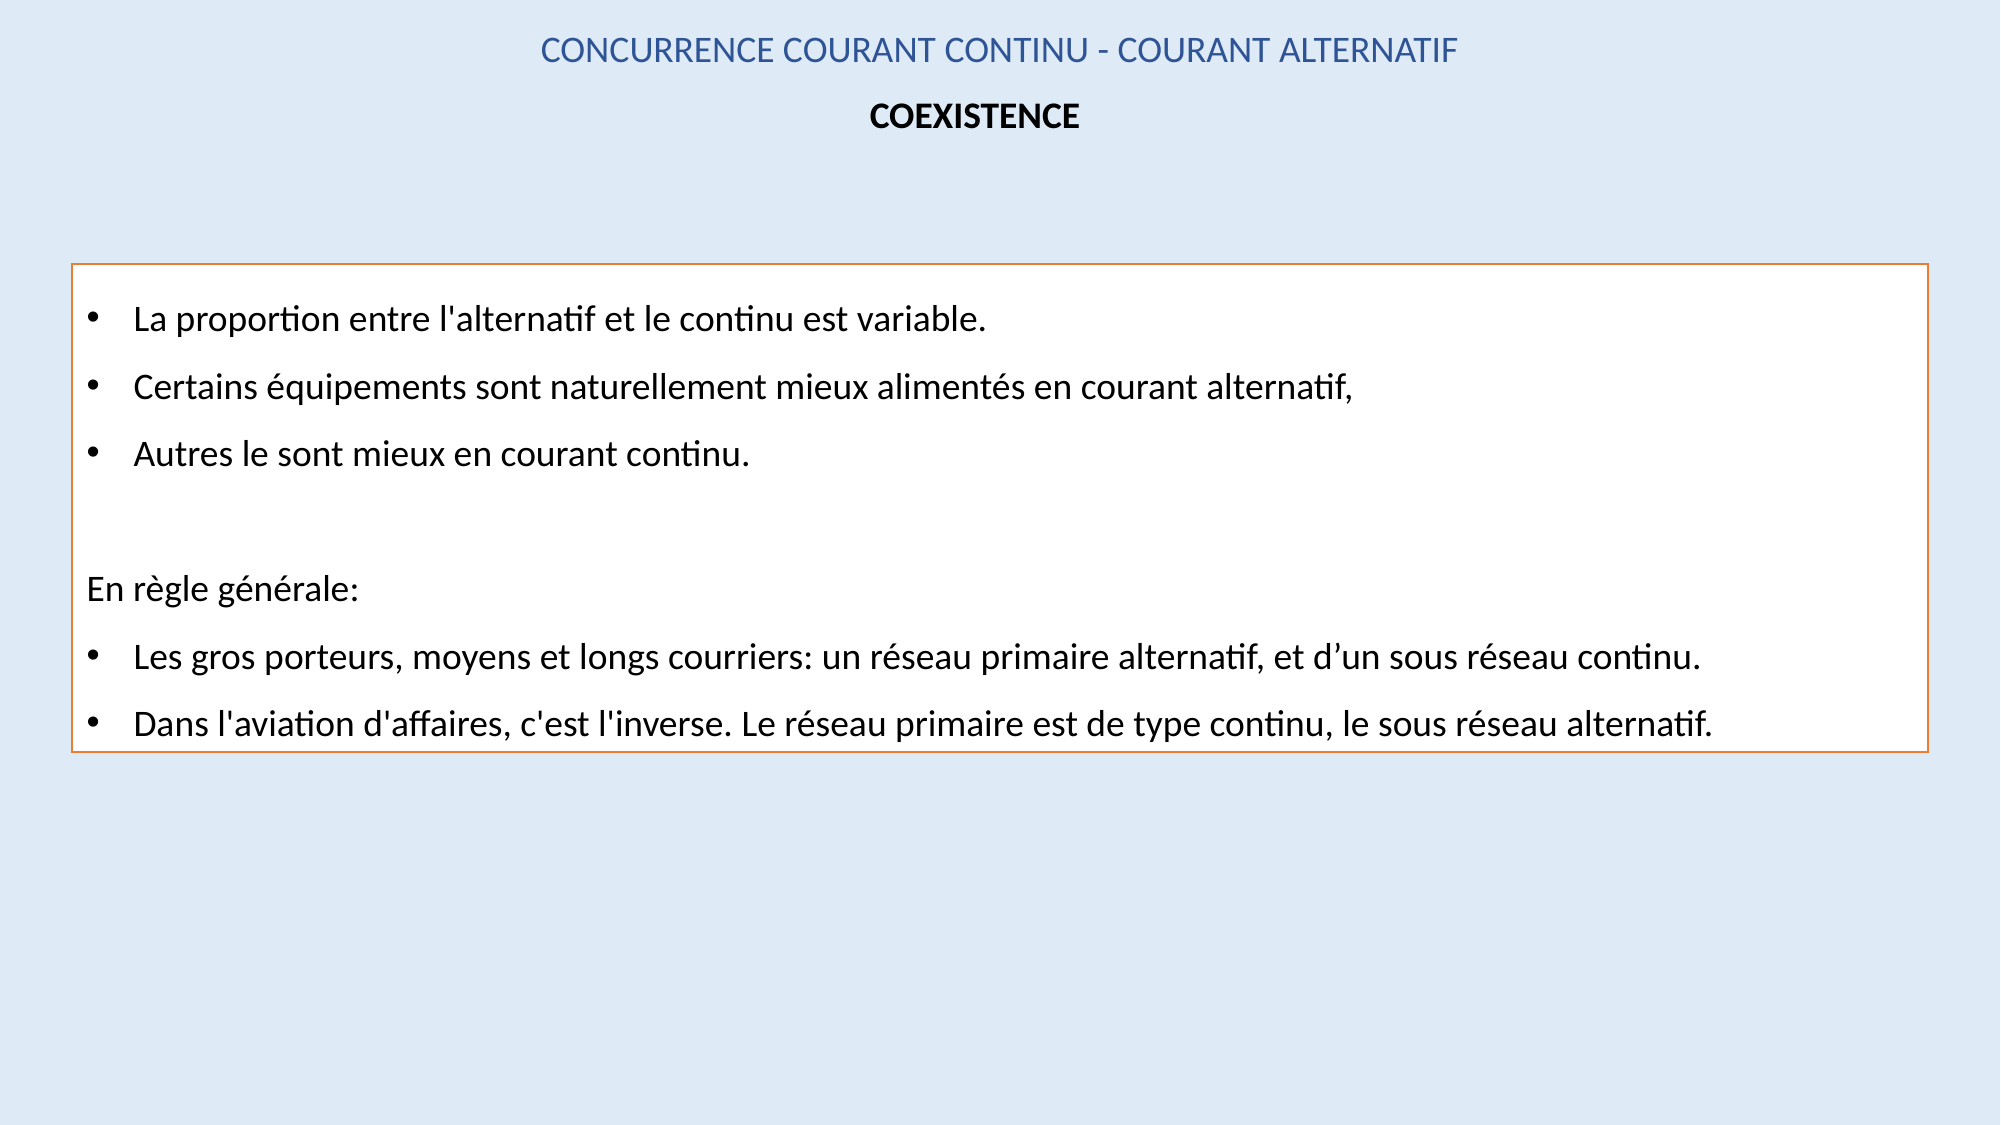

# CONCURRENCE COURANT CONTINU - COURANT ALTERNATIF
COEXISTENCE
La proportion entre l'alternatif et le continu est variable.
Certains équipements sont naturellement mieux alimentés en courant alternatif,
Autres le sont mieux en courant continu.

En règle générale:
Les gros porteurs, moyens et longs courriers: un réseau primaire alternatif, et d’un sous réseau continu.
Dans l'aviation d'affaires, c'est l'inverse. Le réseau primaire est de type continu, le sous réseau alternatif.